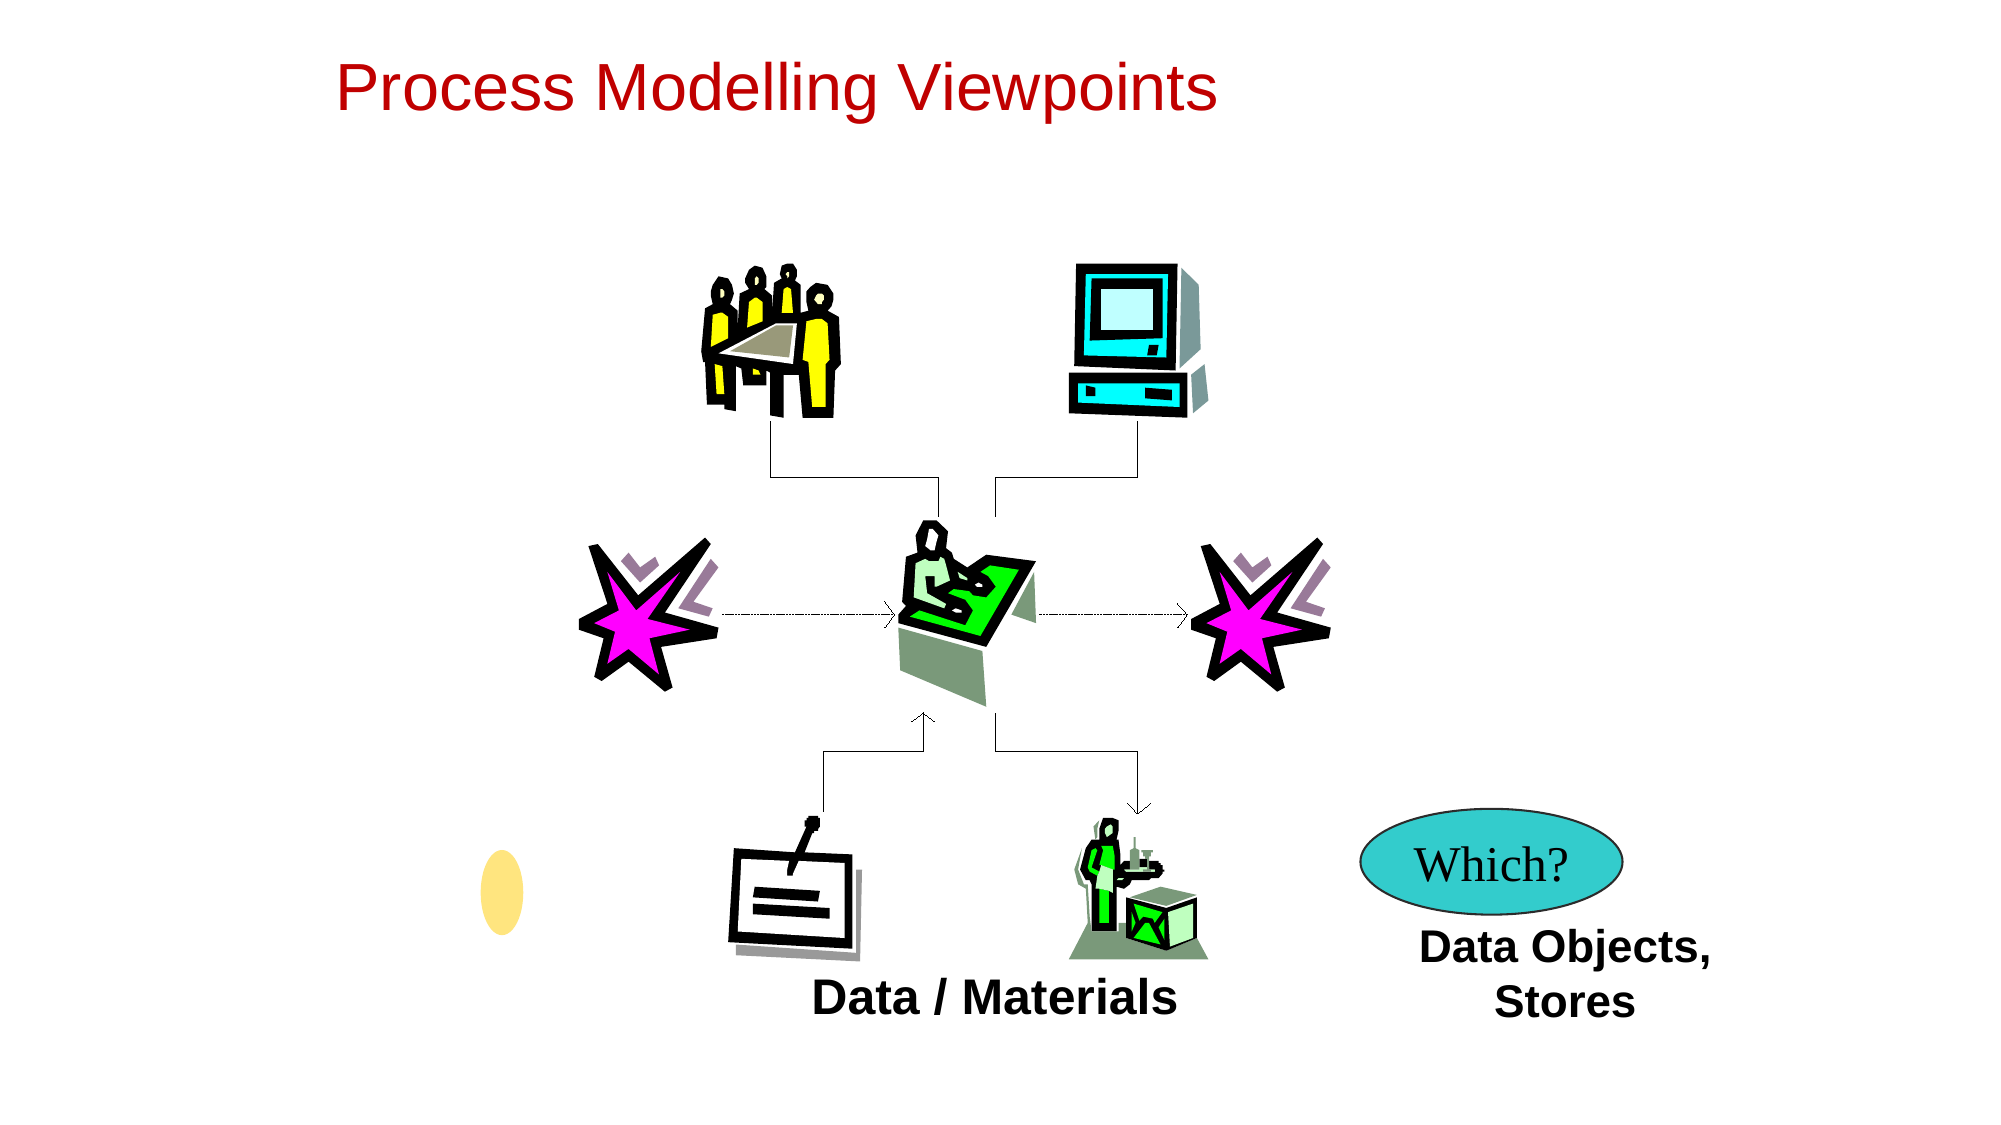

# Process Modelling Viewpoints

Which?

Data / Materials
Data Objects, Stores